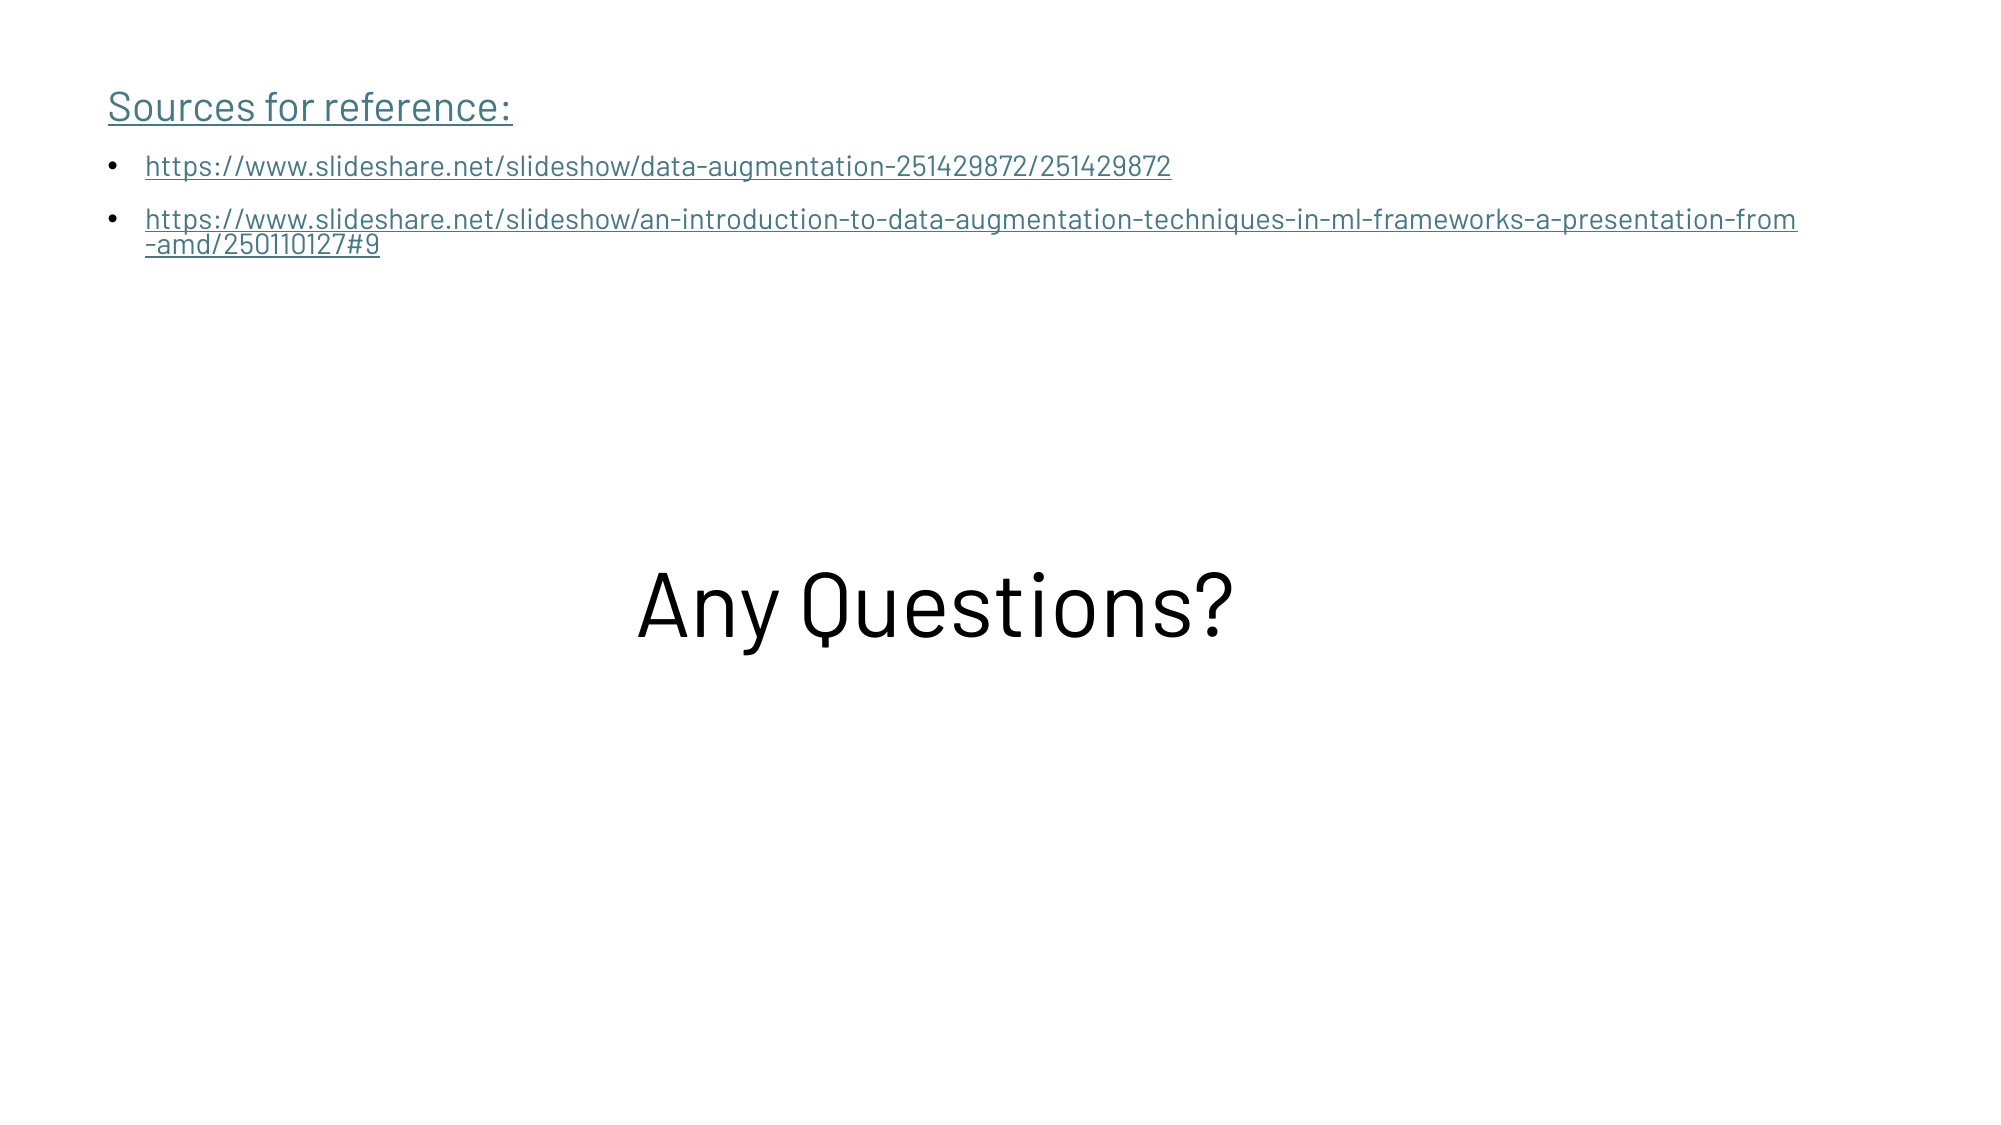

Sources for reference:
https://www.slideshare.net/slideshow/data-augmentation-251429872/251429872
https://www.slideshare.net/slideshow/an-introduction-to-data-augmentation-techniques-in-ml-frameworks-a-presentation-from-amd/250110127#9

# Any Questions?